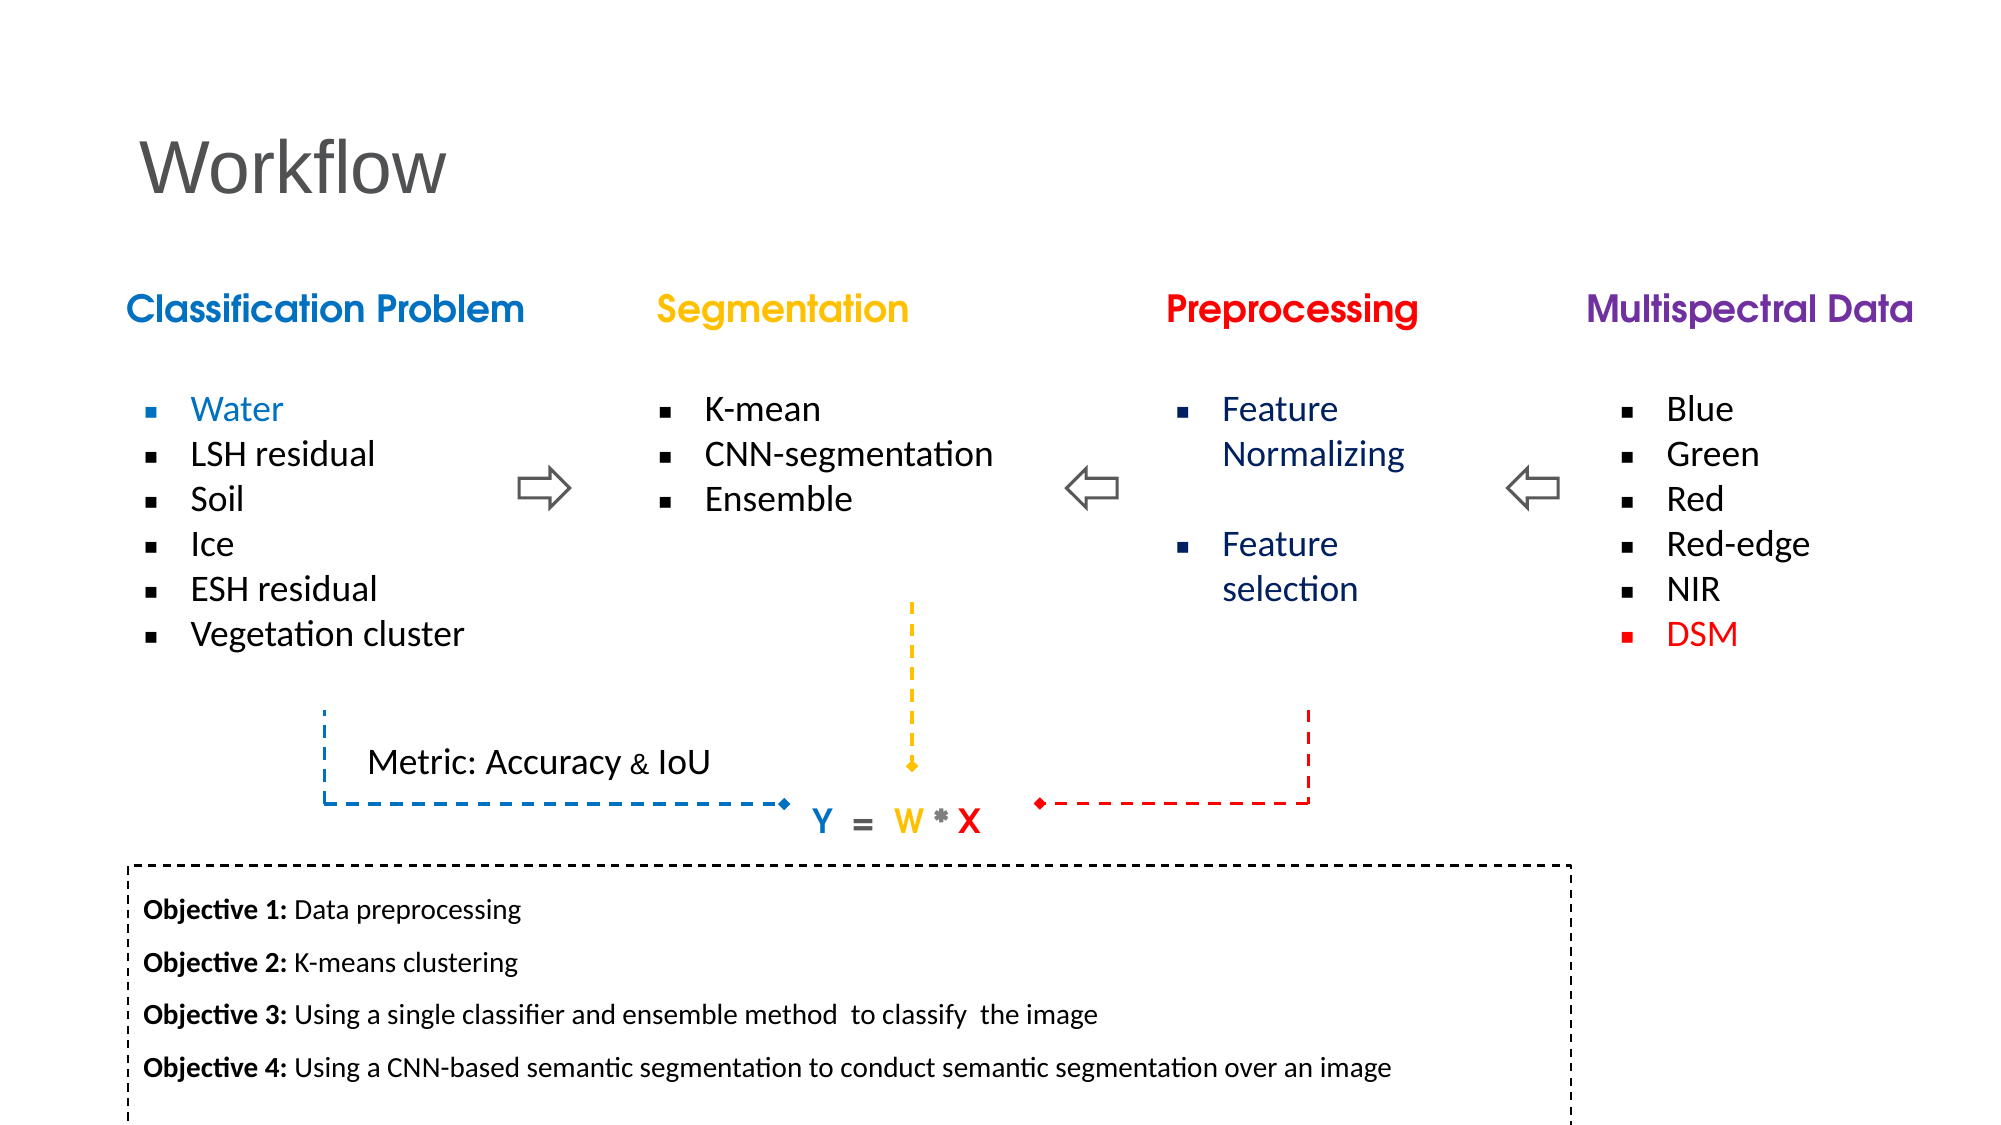

Workflow
Classification Problem
Segmentation
Preprocessing
Multispectral Data
Feature Normalizing

Feature selection
Water
LSH residual
Soil
Ice
ESH residual
Vegetation cluster
K-mean
CNN-segmentation
Ensemble
Blue
Green
Red
Red-edge
NIR
DSM

Metric: Accuracy & IoU

Y  =  W * X
Objective 1: Data preprocessing
Objective 2: K-means clustering
Objective 3: Using a single classifier and ensemble method  to classify  the image
Objective 4: Using a CNN-based semantic segmentation to conduct semantic segmentation over an image